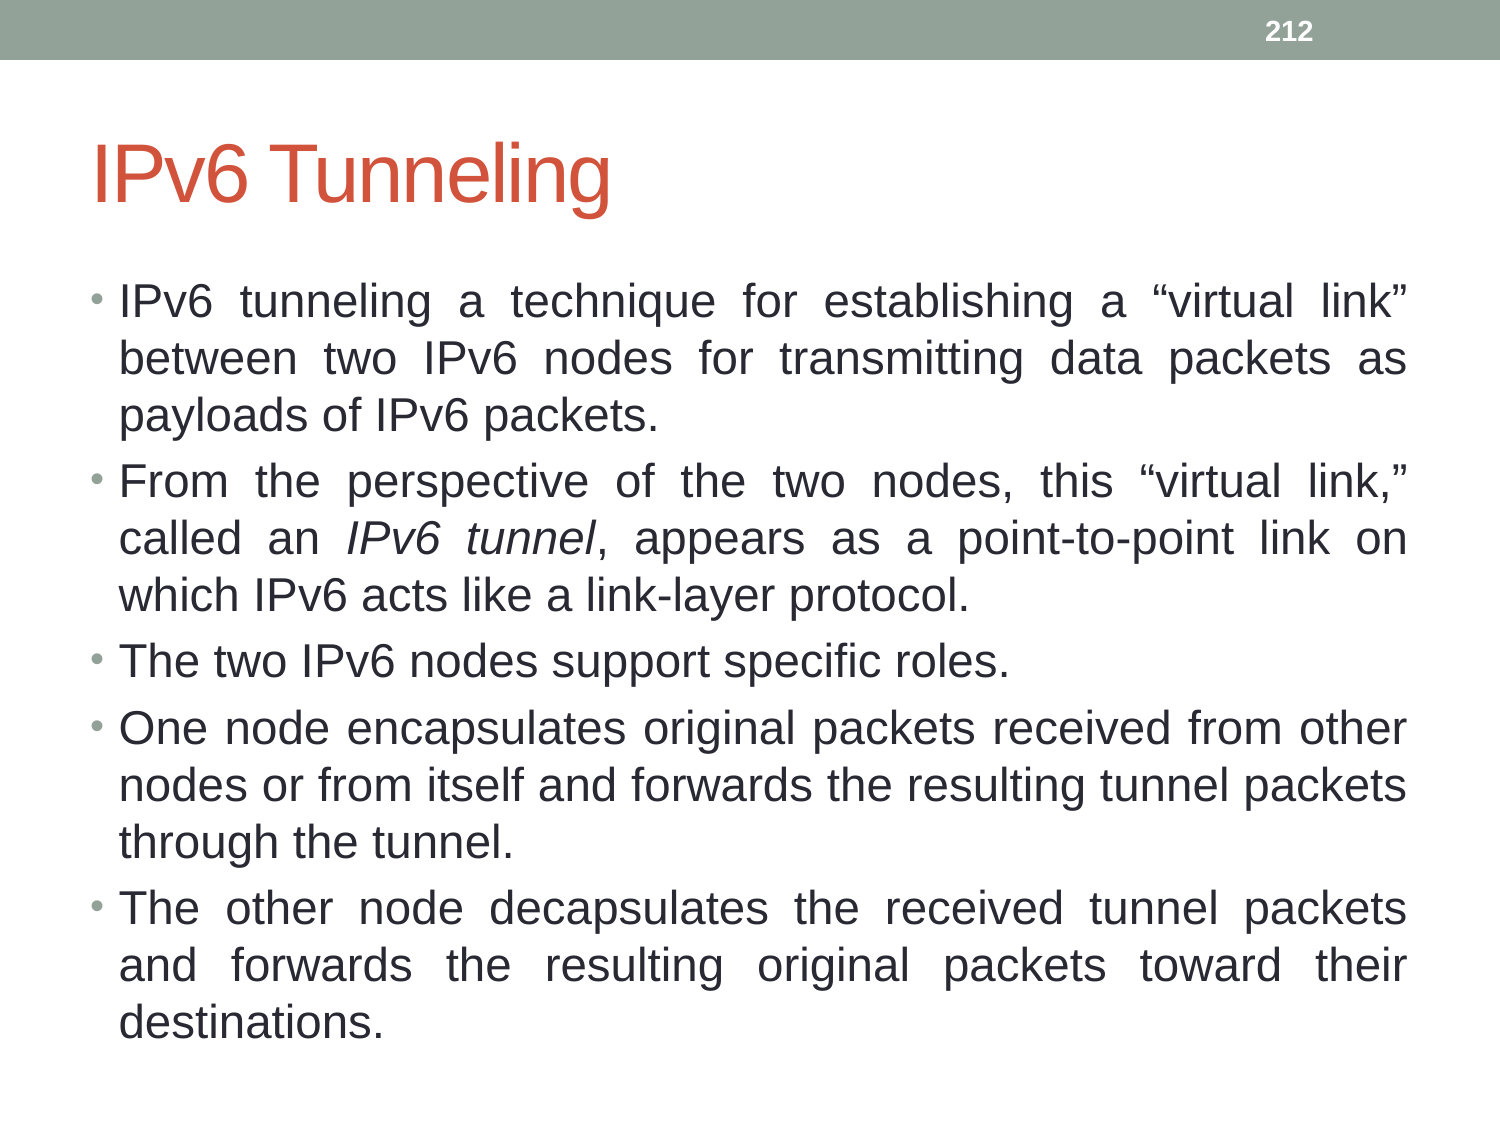

212
# IPv6 Tunneling
IPv6 tunneling a technique for establishing a “virtual link” between two IPv6 nodes for transmitting data packets as payloads of IPv6 packets.
From the perspective of the two nodes, this “virtual link,” called an IPv6 tunnel, appears as a point-to-point link on which IPv6 acts like a link-layer protocol.
The two IPv6 nodes support specific roles.
One node encapsulates original packets received from other nodes or from itself and forwards the resulting tunnel packets through the tunnel.
The other node decapsulates the received tunnel packets and forwards the resulting original packets toward their destinations.